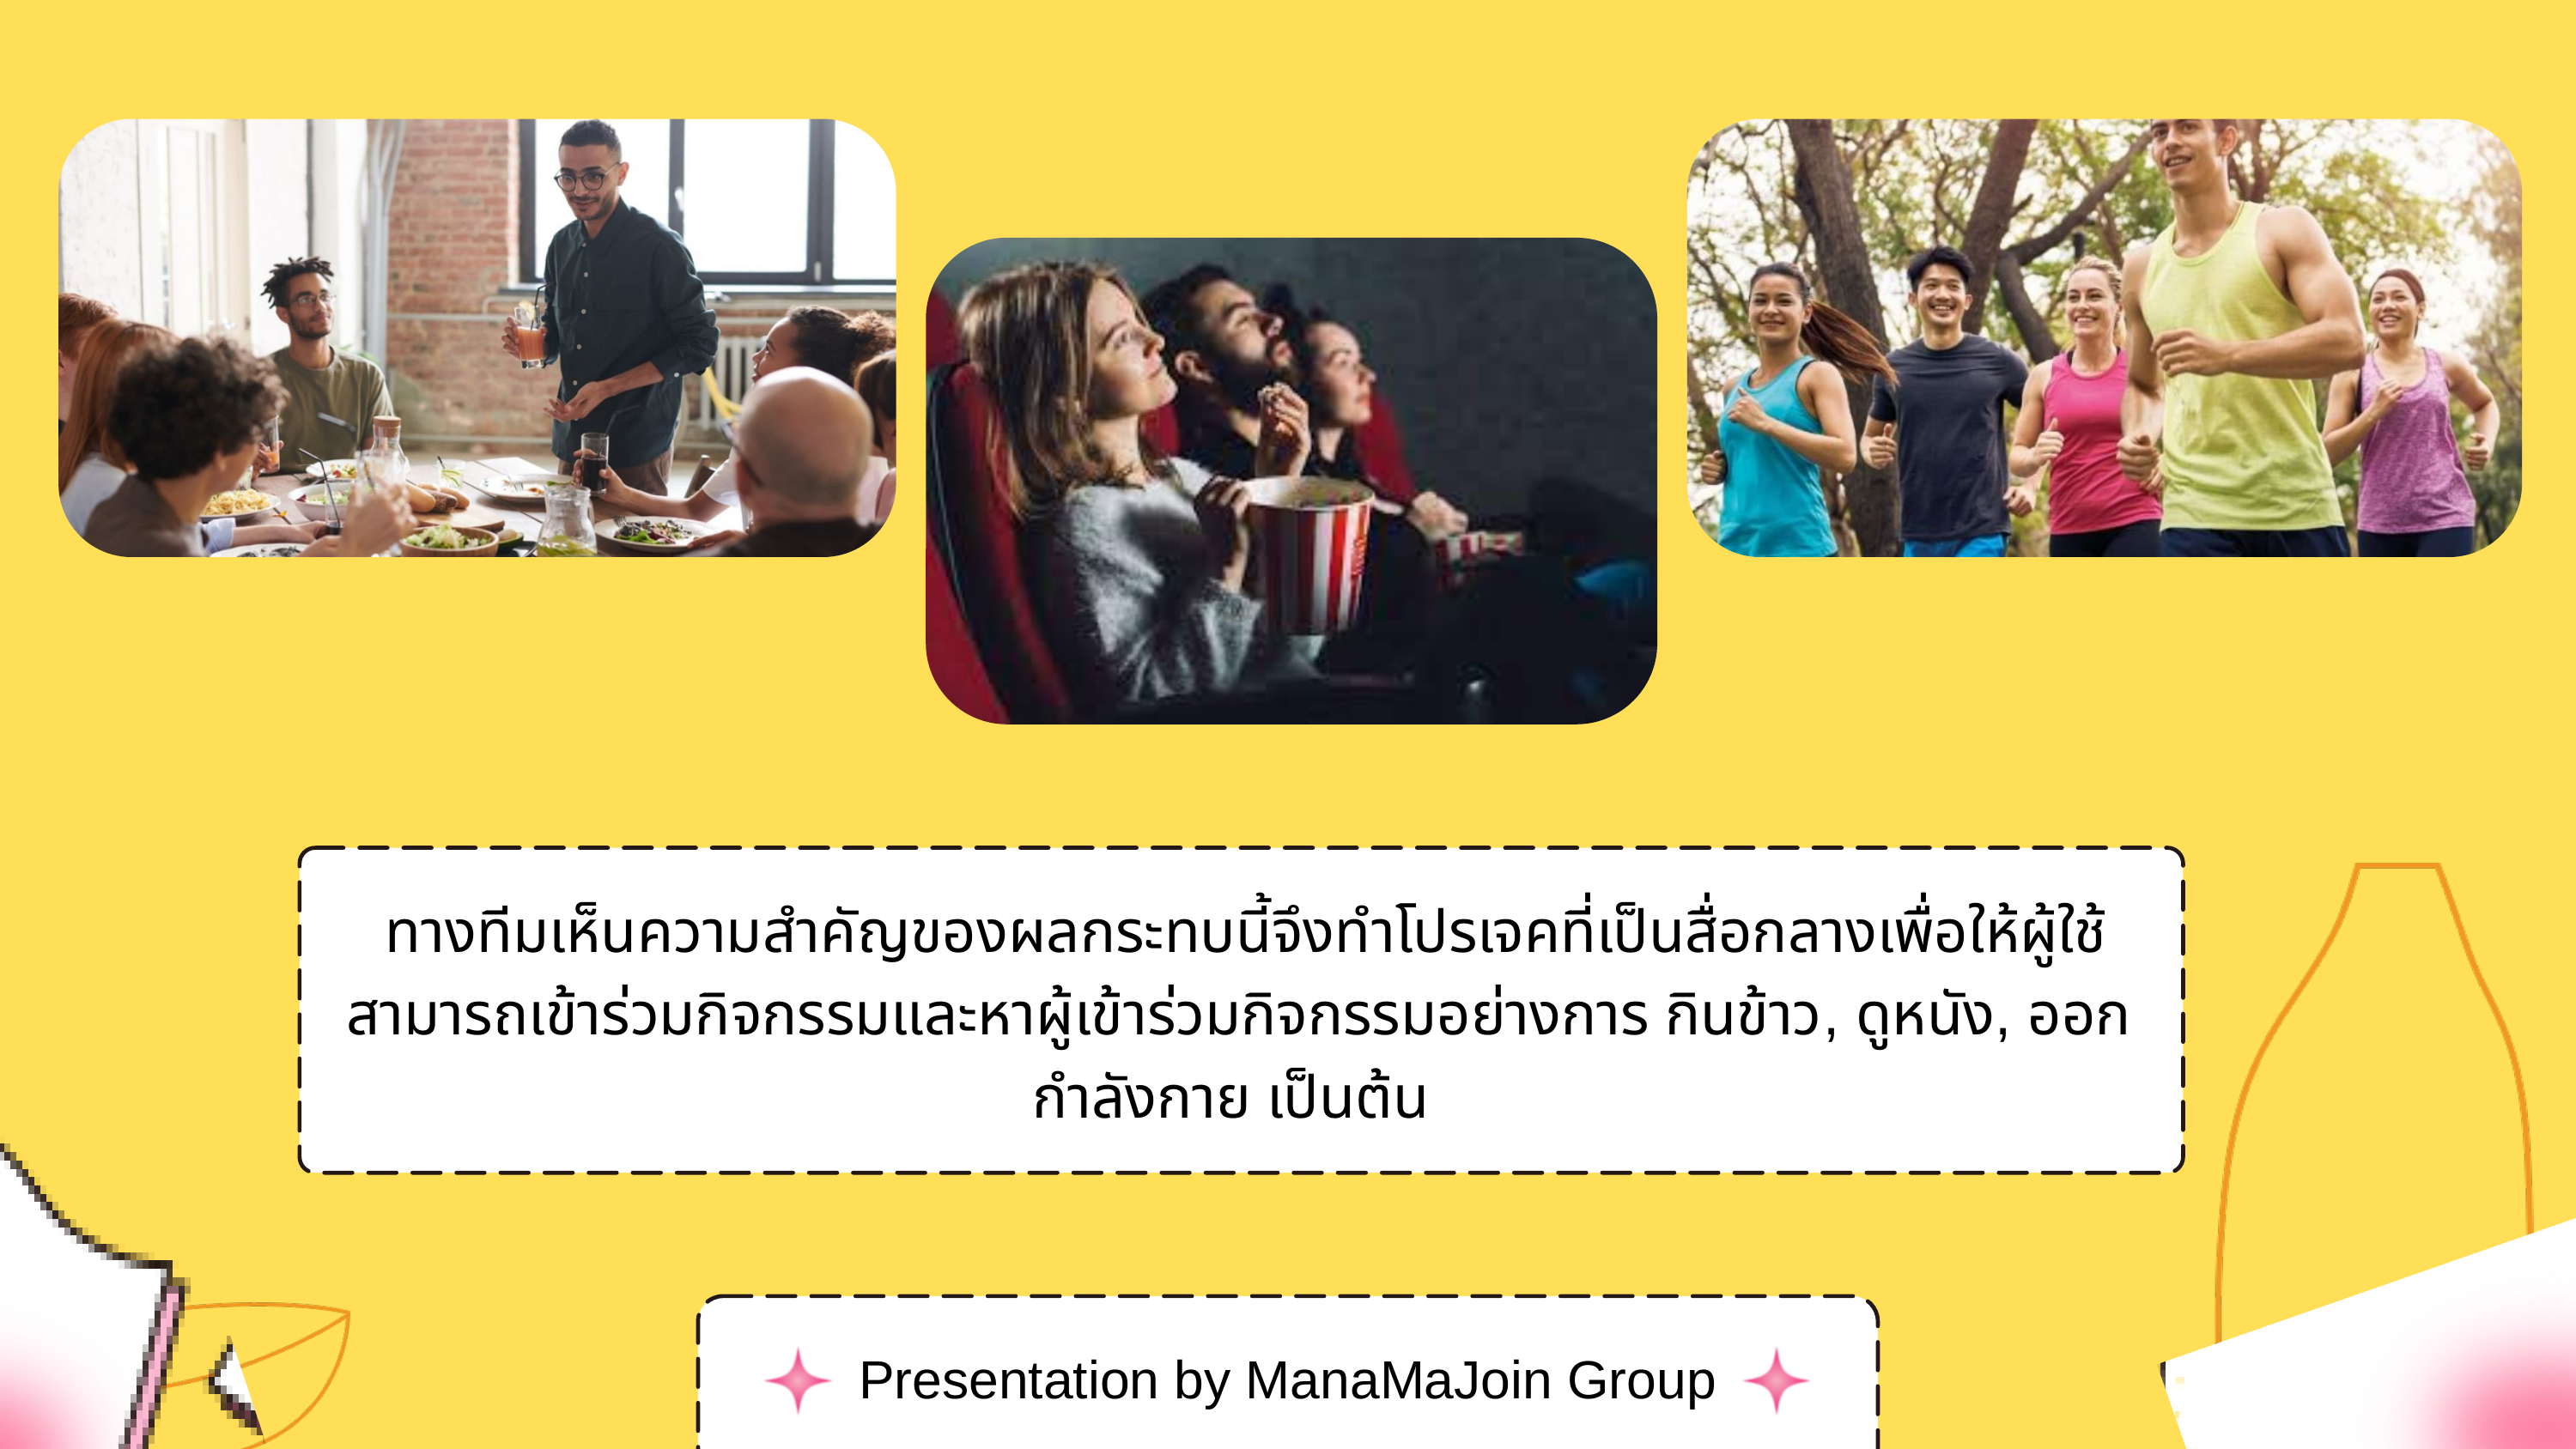

ทางทีมเห็นความสำคัญของผลกระทบนี้จึงทำโปรเจคที่เป็นสื่อกลางเพื่อให้ผู้ใช้สามารถเข้าร่วมกิจกรรมและหาผู้เข้าร่วมกิจกรรมอย่างการ กินข้าว, ดูหนัง, ออกกำลังกาย เป็นต้น

Presentation by ManaMaJoin Group